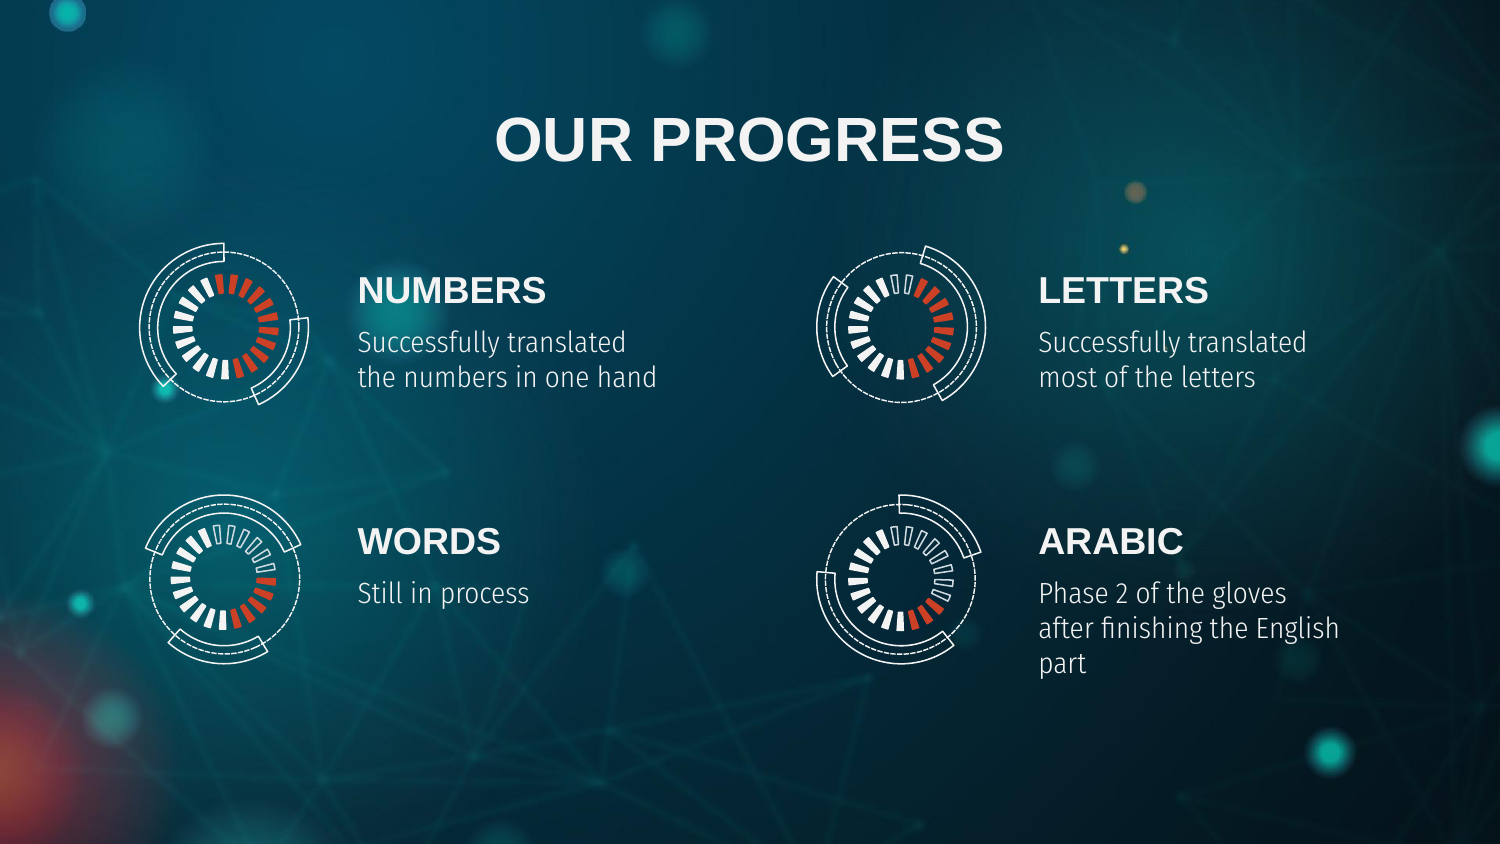

# OUR PROGRESS

NUMBERS
LETTERS

Successfully translated the numbers in one hand
Successfully translated most of the letters

WORDS
ARABIC

Still in process
Phase 2 of the gloves after finishing the English part